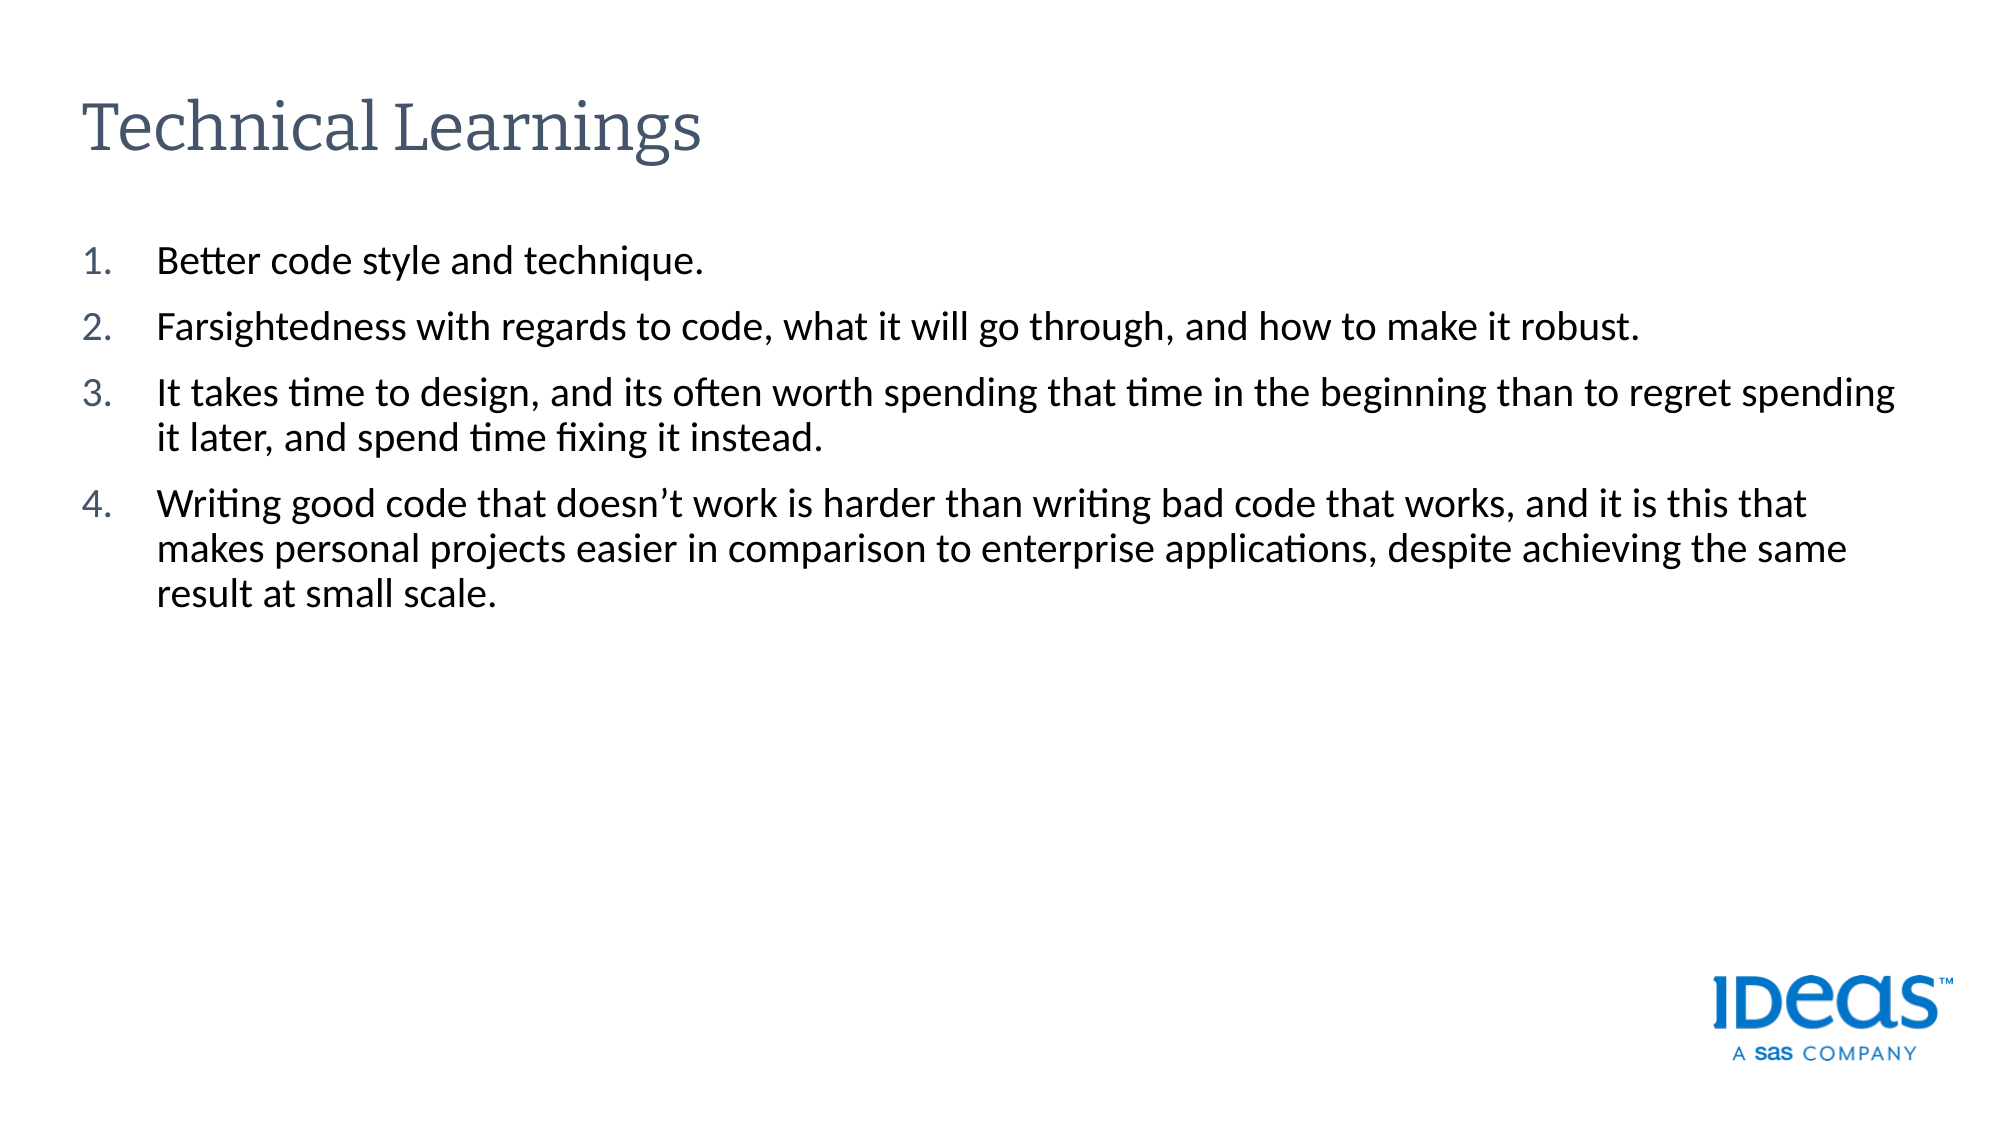

# Technical Learnings
Better code style and technique.
Farsightedness with regards to code, what it will go through, and how to make it robust.
It takes time to design, and its often worth spending that time in the beginning than to regret spending it later, and spend time fixing it instead.
Writing good code that doesn’t work is harder than writing bad code that works, and it is this that makes personal projects easier in comparison to enterprise applications, despite achieving the same result at small scale.